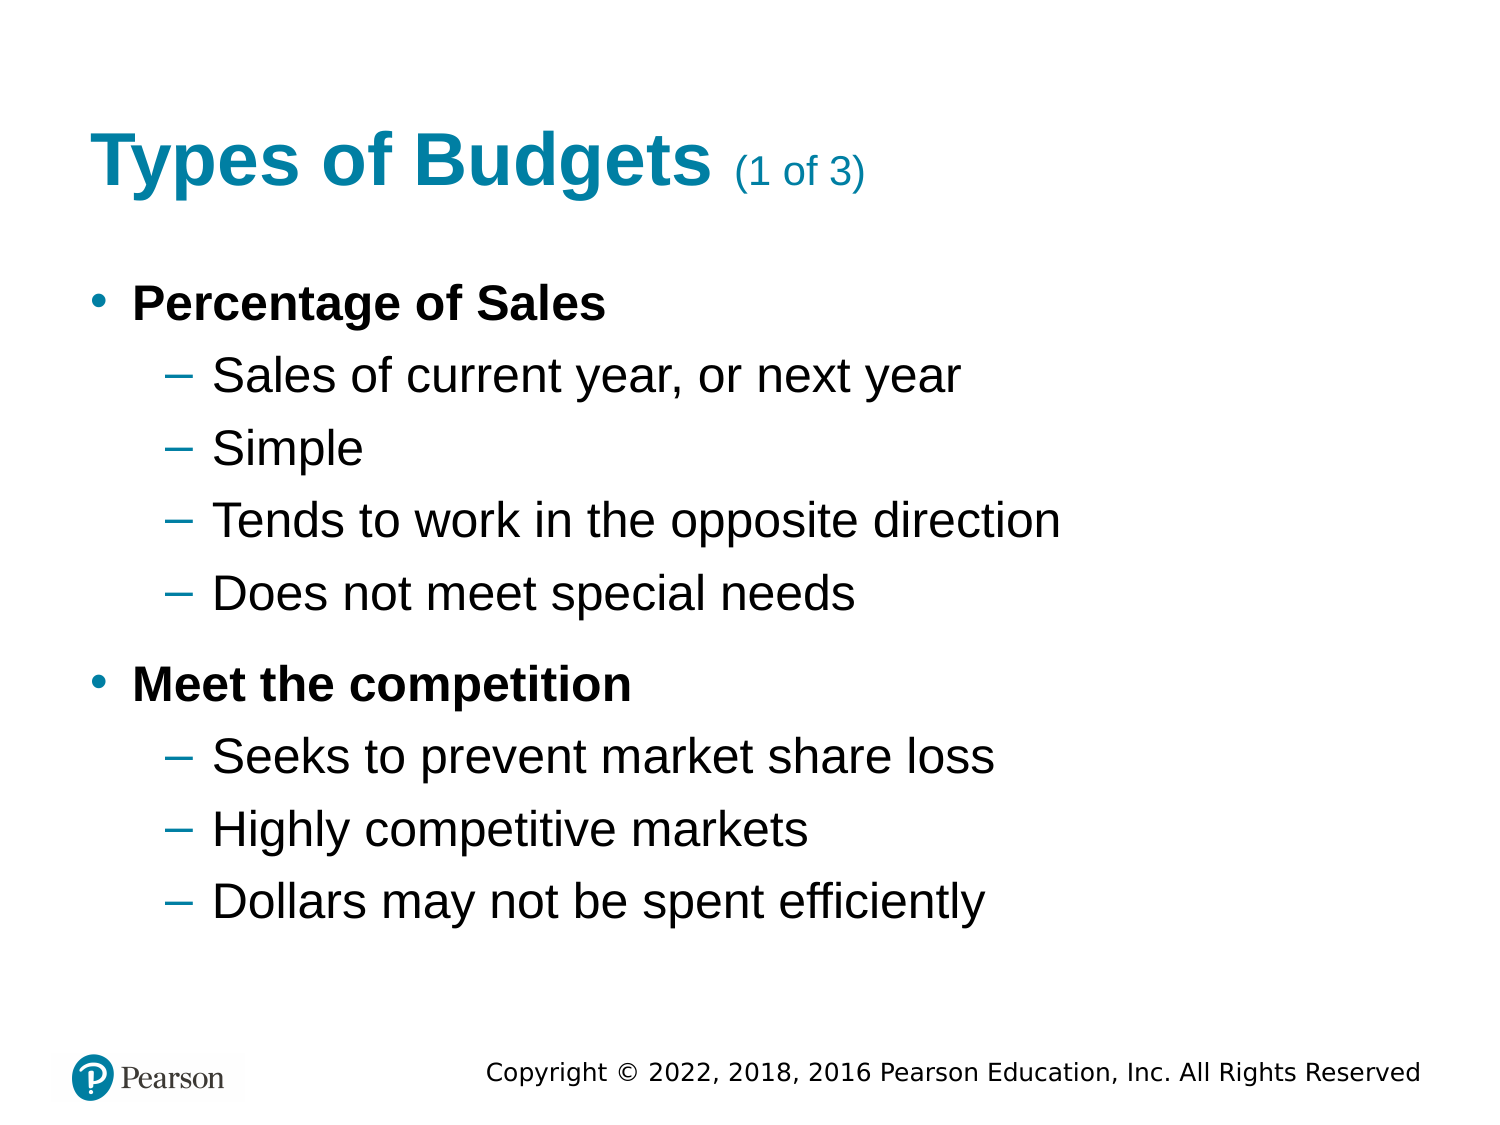

# Types of Budgets (1 of 3)
Percentage of Sales
Sales of current year, or next year
Simple
Tends to work in the opposite direction
Does not meet special needs
Meet the competition
Seeks to prevent market share loss
Highly competitive markets
Dollars may not be spent efficiently